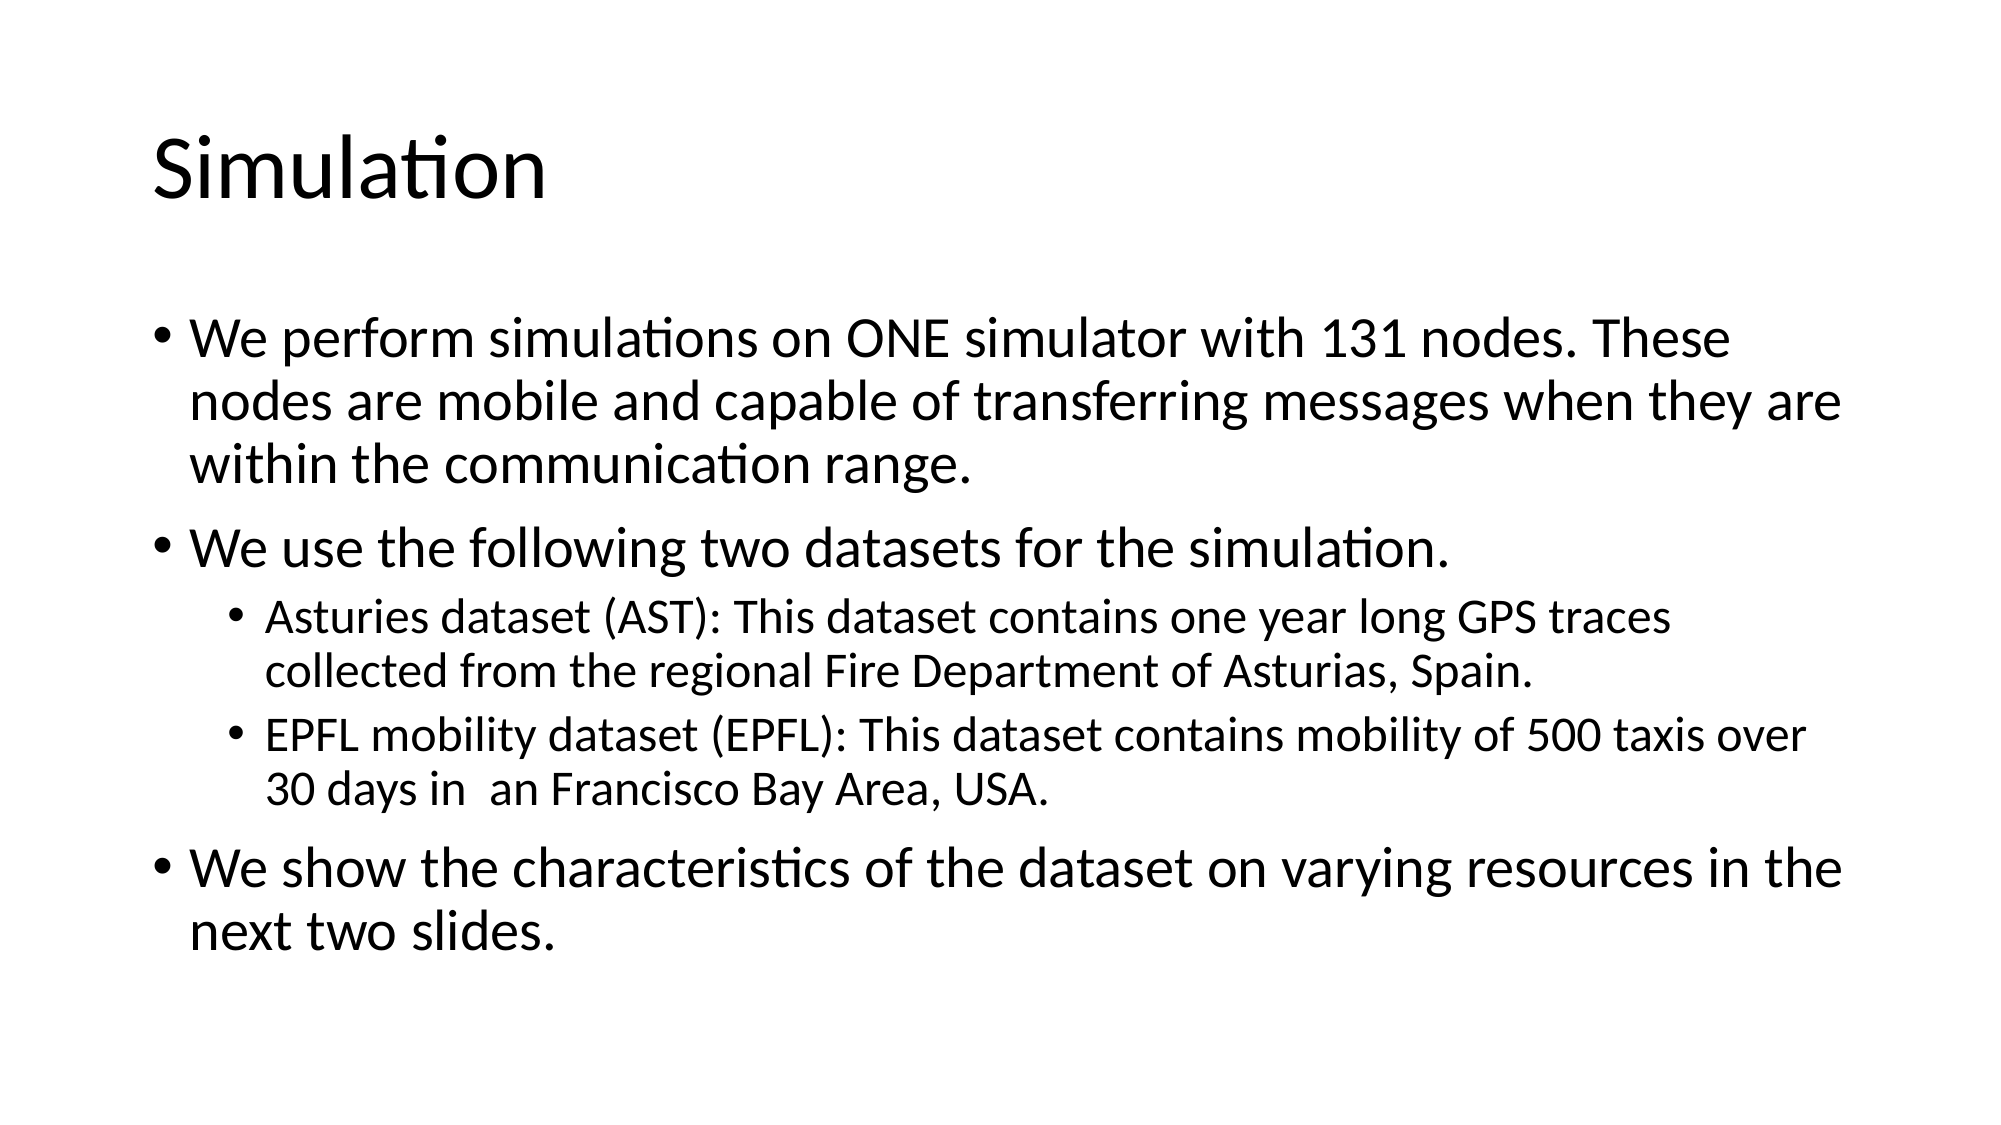

# Simulation
We perform simulations on ONE simulator with 131 nodes. These nodes are mobile and capable of transferring messages when they are within the communication range.
We use the following two datasets for the simulation.
Asturies dataset (AST): This dataset contains one year long GPS traces collected from the regional Fire Department of Asturias, Spain.
EPFL mobility dataset (EPFL): This dataset contains mobility of 500 taxis over 30 days in  an Francisco Bay Area, USA.
We show the characteristics of the dataset on varying resources in the next two slides.